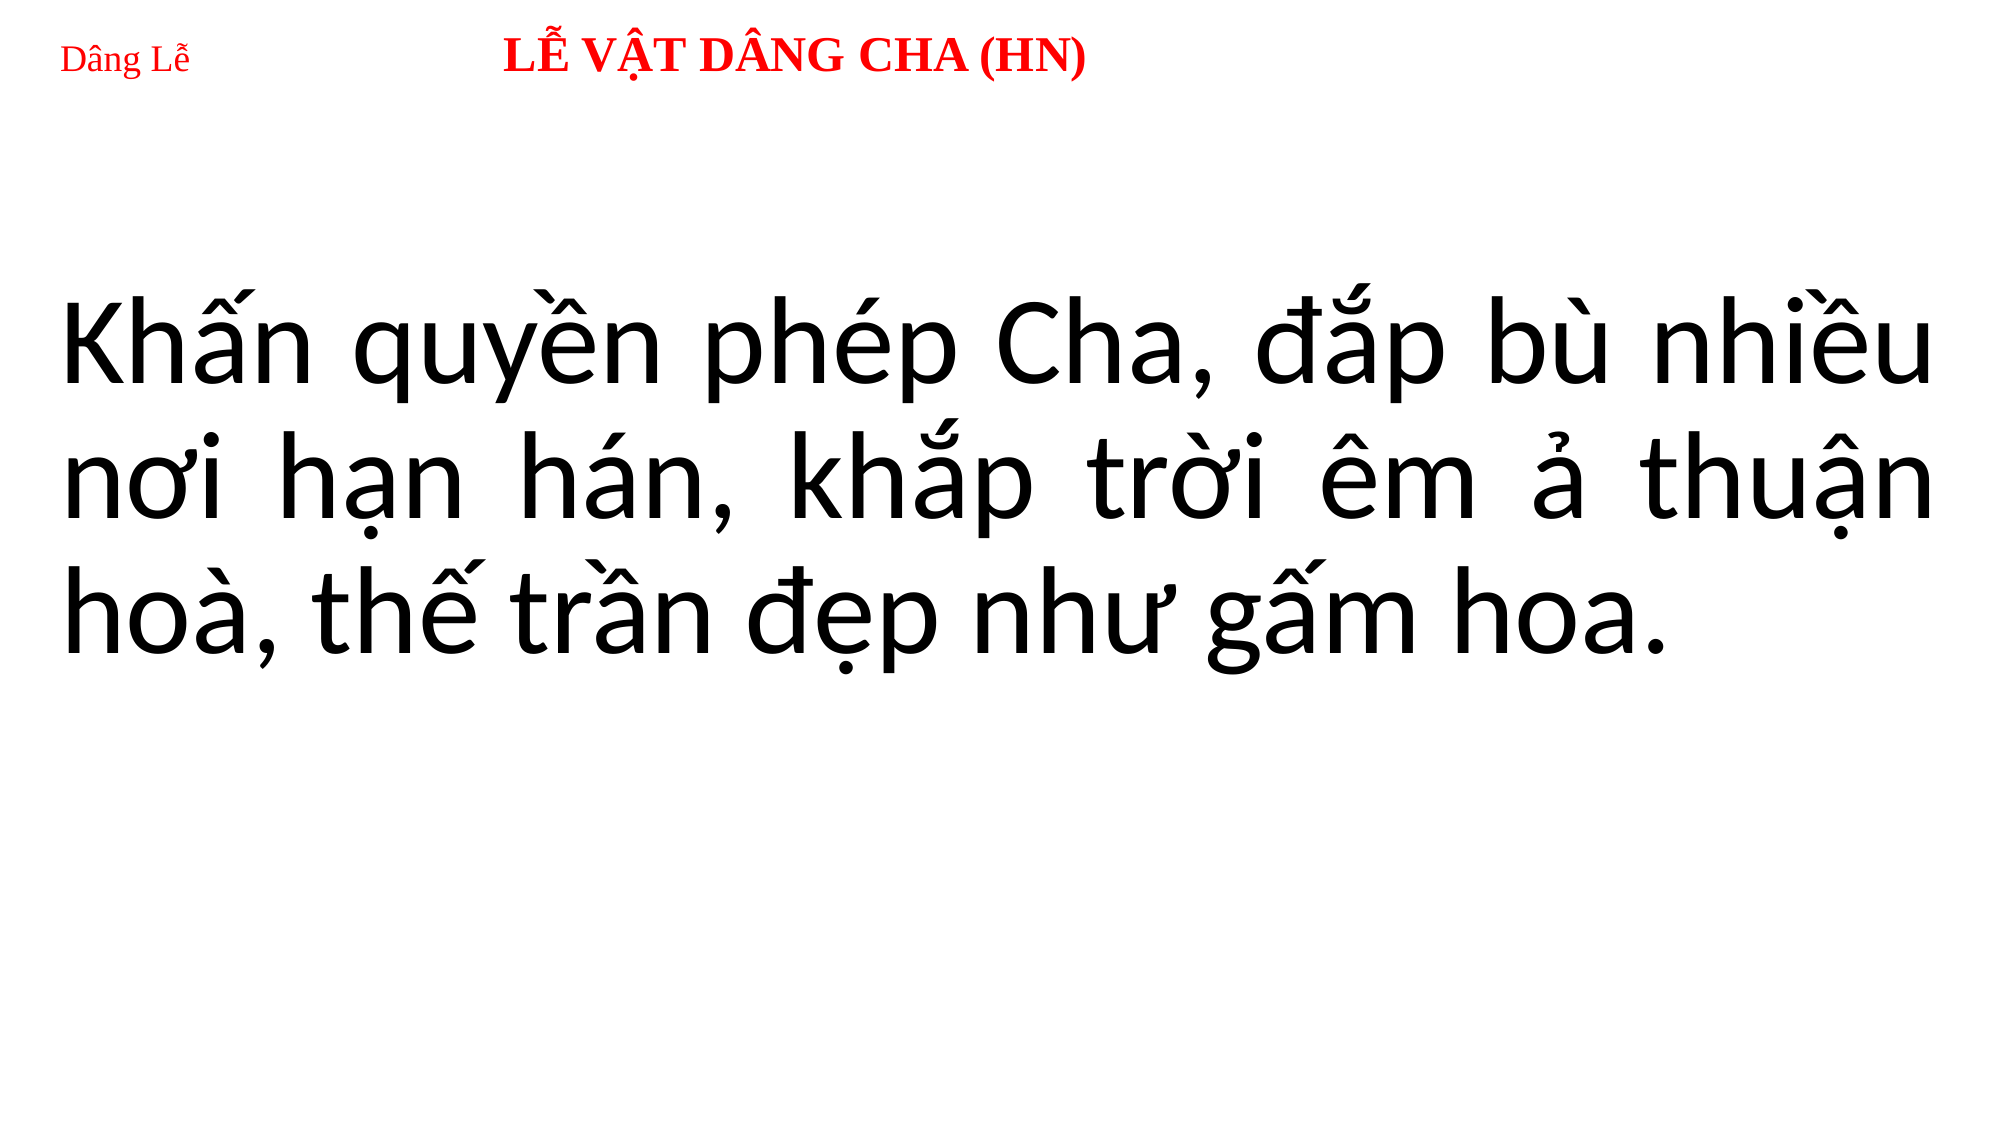

# Dâng Lễ                                 LỄ VẬT DÂNG CHA (HN)
Khấn quyền phép Cha, đắp bù nhiều nơi hạn hán, khắp trời êm ả thuận hoà, thế trần đẹp như gấm hoa.